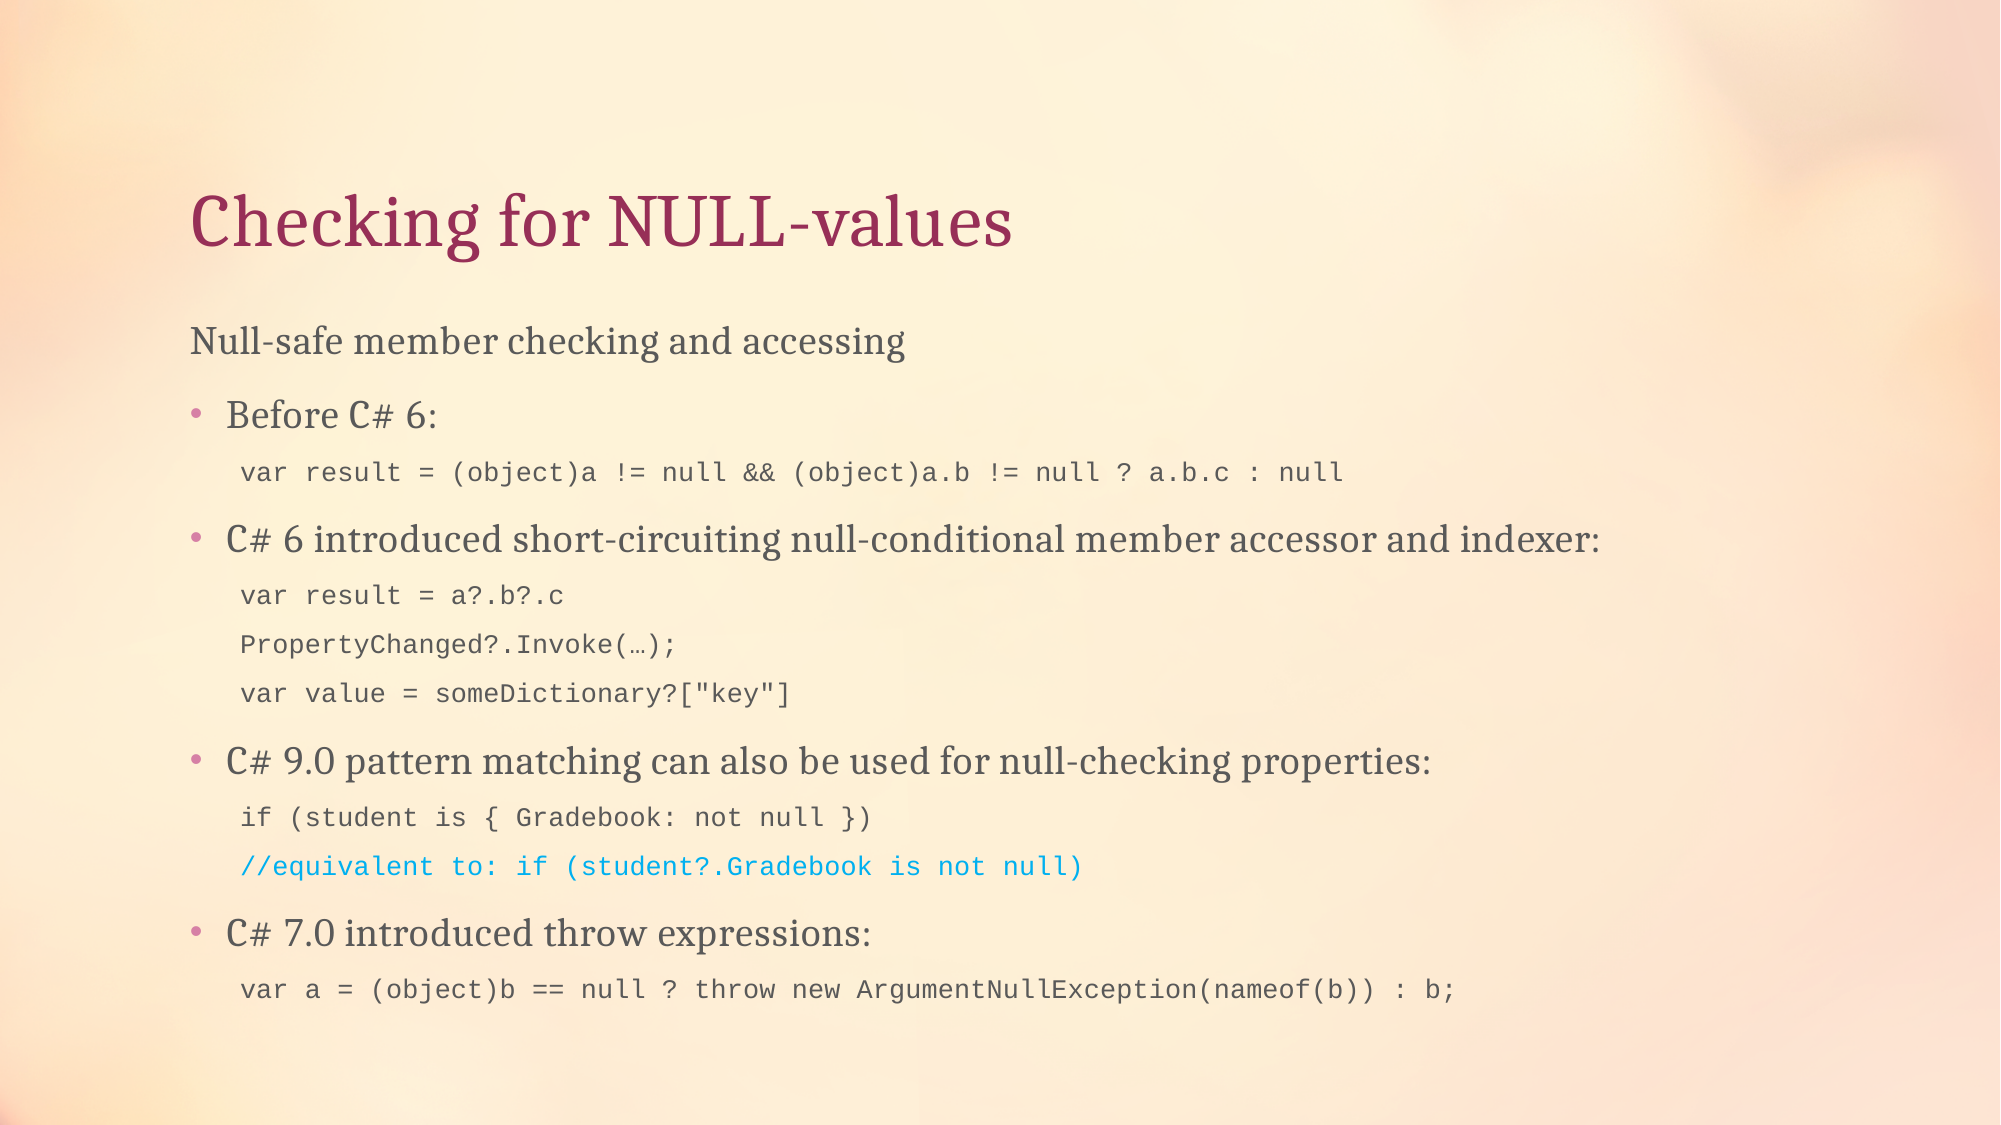

# Checking for NULL-values
Null-safe member checking and accessing
Before C# 6:
var result = (object)a != null && (object)a.b != null ? a.b.c : null
C# 6 introduced short-circuiting null-conditional member accessor and indexer:
var result = a?.b?.c
PropertyChanged?.Invoke(…);
var value = someDictionary?["key"]
C# 9.0 pattern matching can also be used for null-checking properties:
if (student is { Gradebook: not null })
//equivalent to: if (student?.Gradebook is not null)
C# 7.0 introduced throw expressions:
var a = (object)b == null ? throw new ArgumentNullException(nameof(b)) : b;